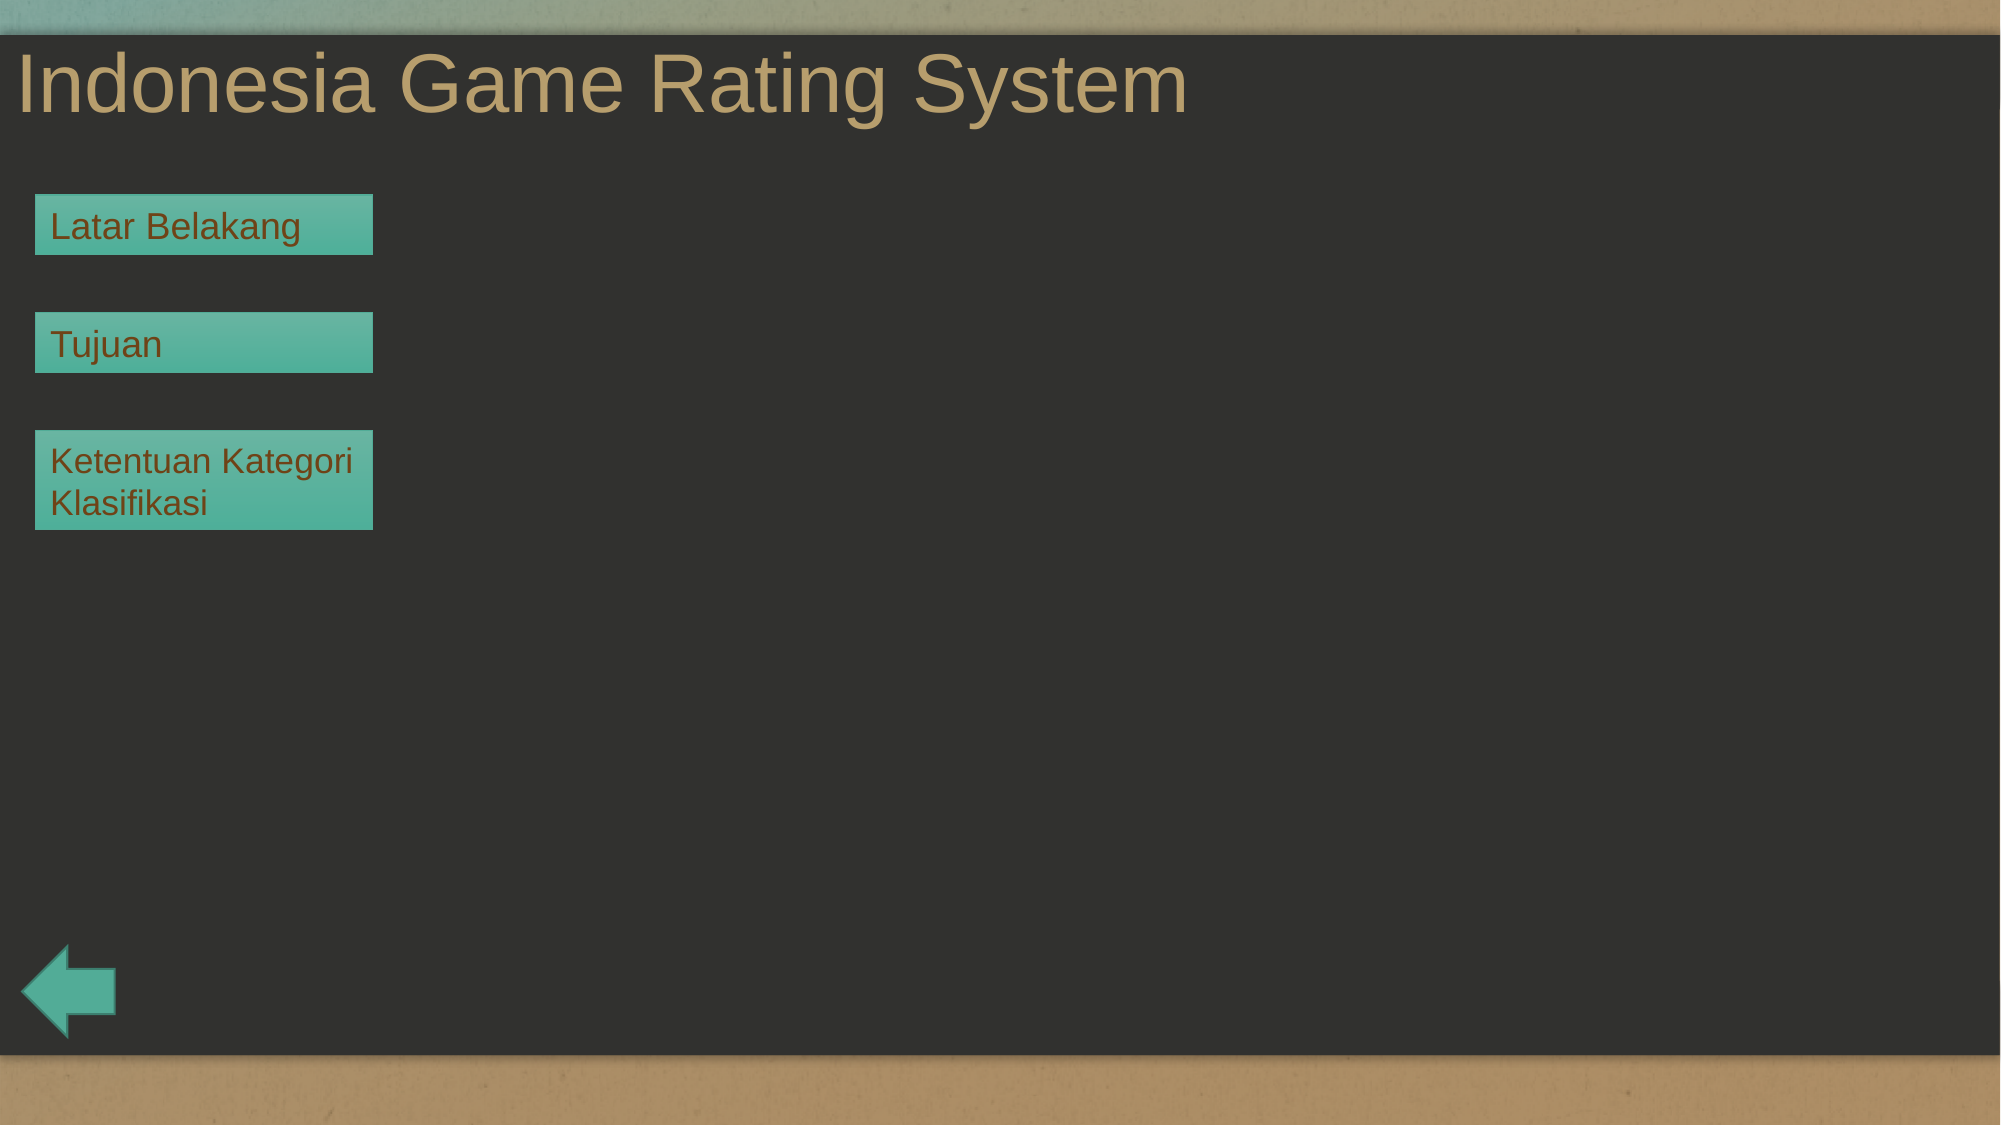

# Indonesia Game Rating System
Latar Belakang

Tujuan
Ketentuan Kategori Klasifikasi